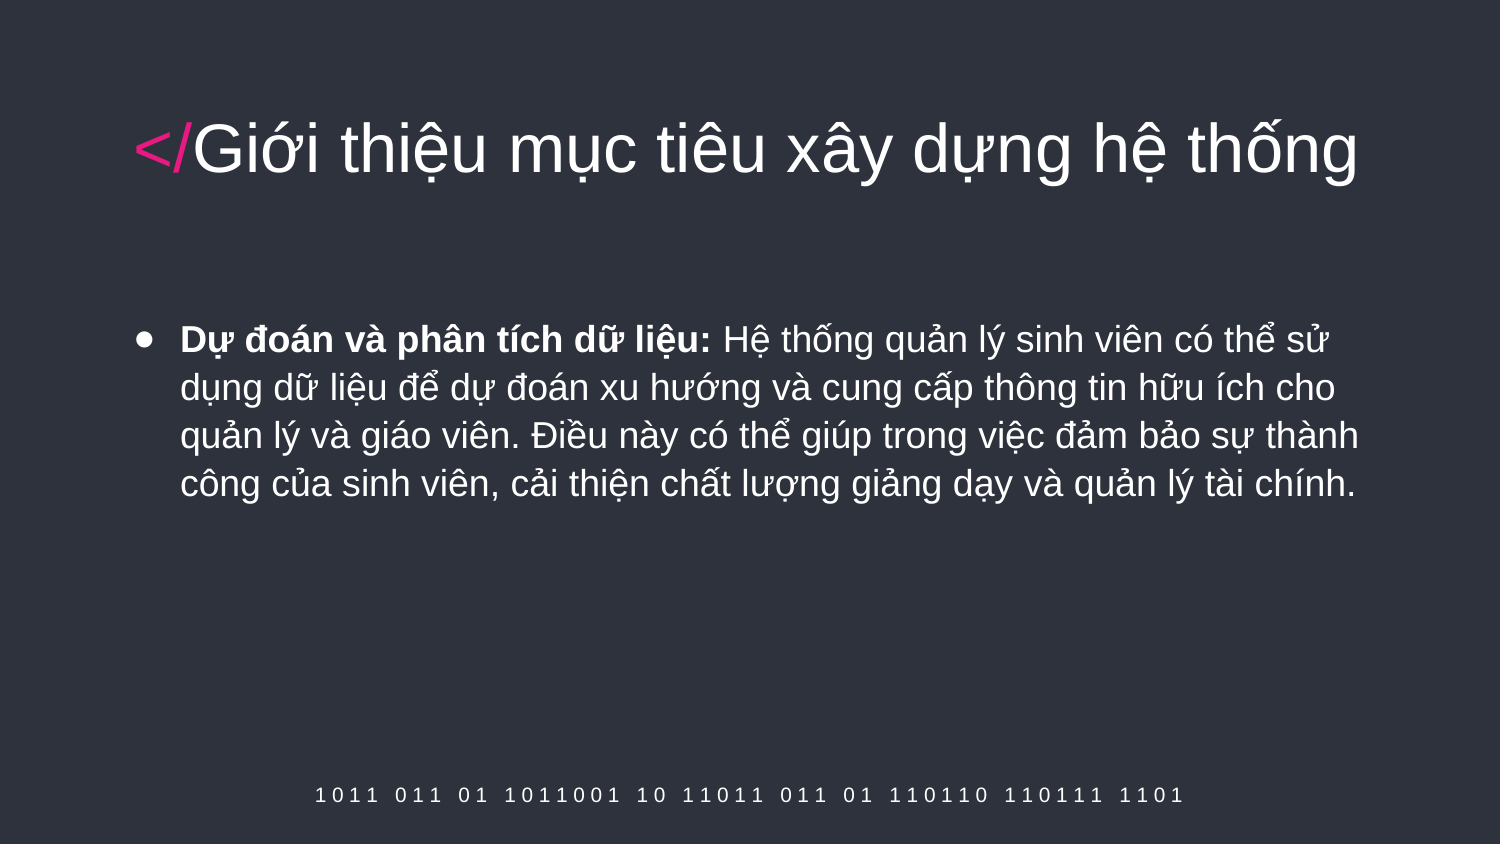

# </Giới thiệu mục tiêu xây dựng hệ thống
Dự đoán và phân tích dữ liệu: Hệ thống quản lý sinh viên có thể sử dụng dữ liệu để dự đoán xu hướng và cung cấp thông tin hữu ích cho quản lý và giáo viên. Điều này có thể giúp trong việc đảm bảo sự thành công của sinh viên, cải thiện chất lượng giảng dạy và quản lý tài chính.